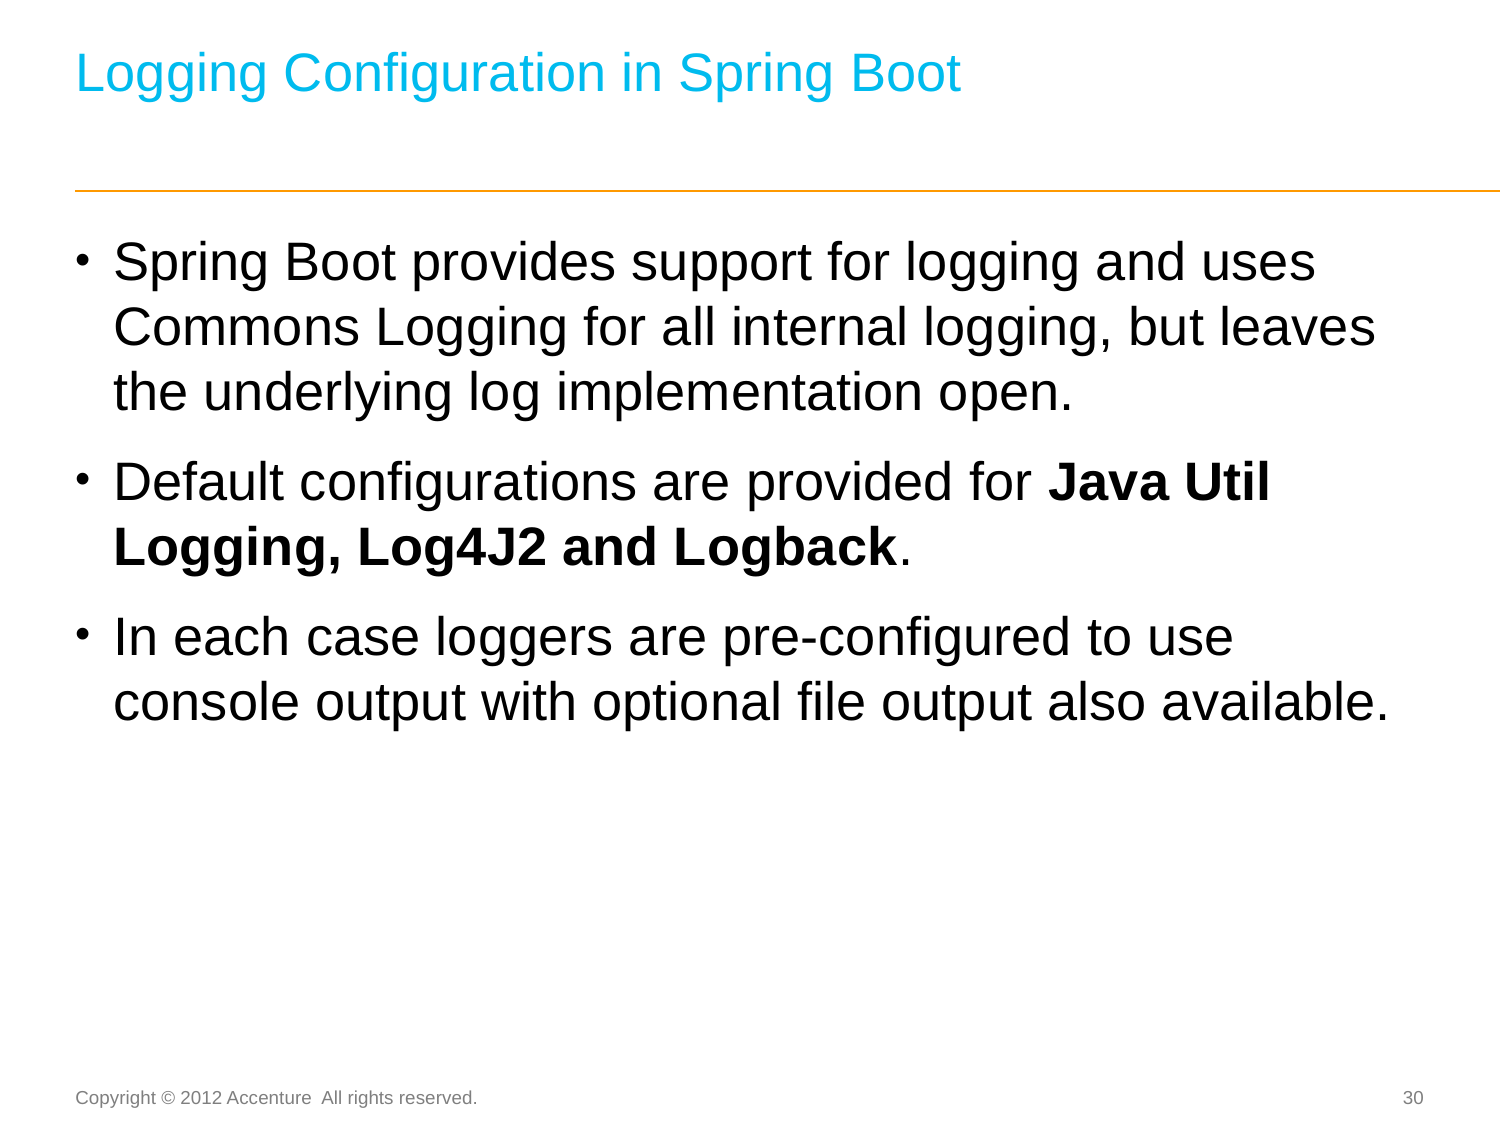

# Logging Configuration in Spring Boot
Spring Boot provides support for logging and uses Commons Logging for all internal logging, but leaves the underlying log implementation open.
Default configurations are provided for Java Util Logging, Log4J2 and Logback.
In each case loggers are pre-configured to use console output with optional file output also available.